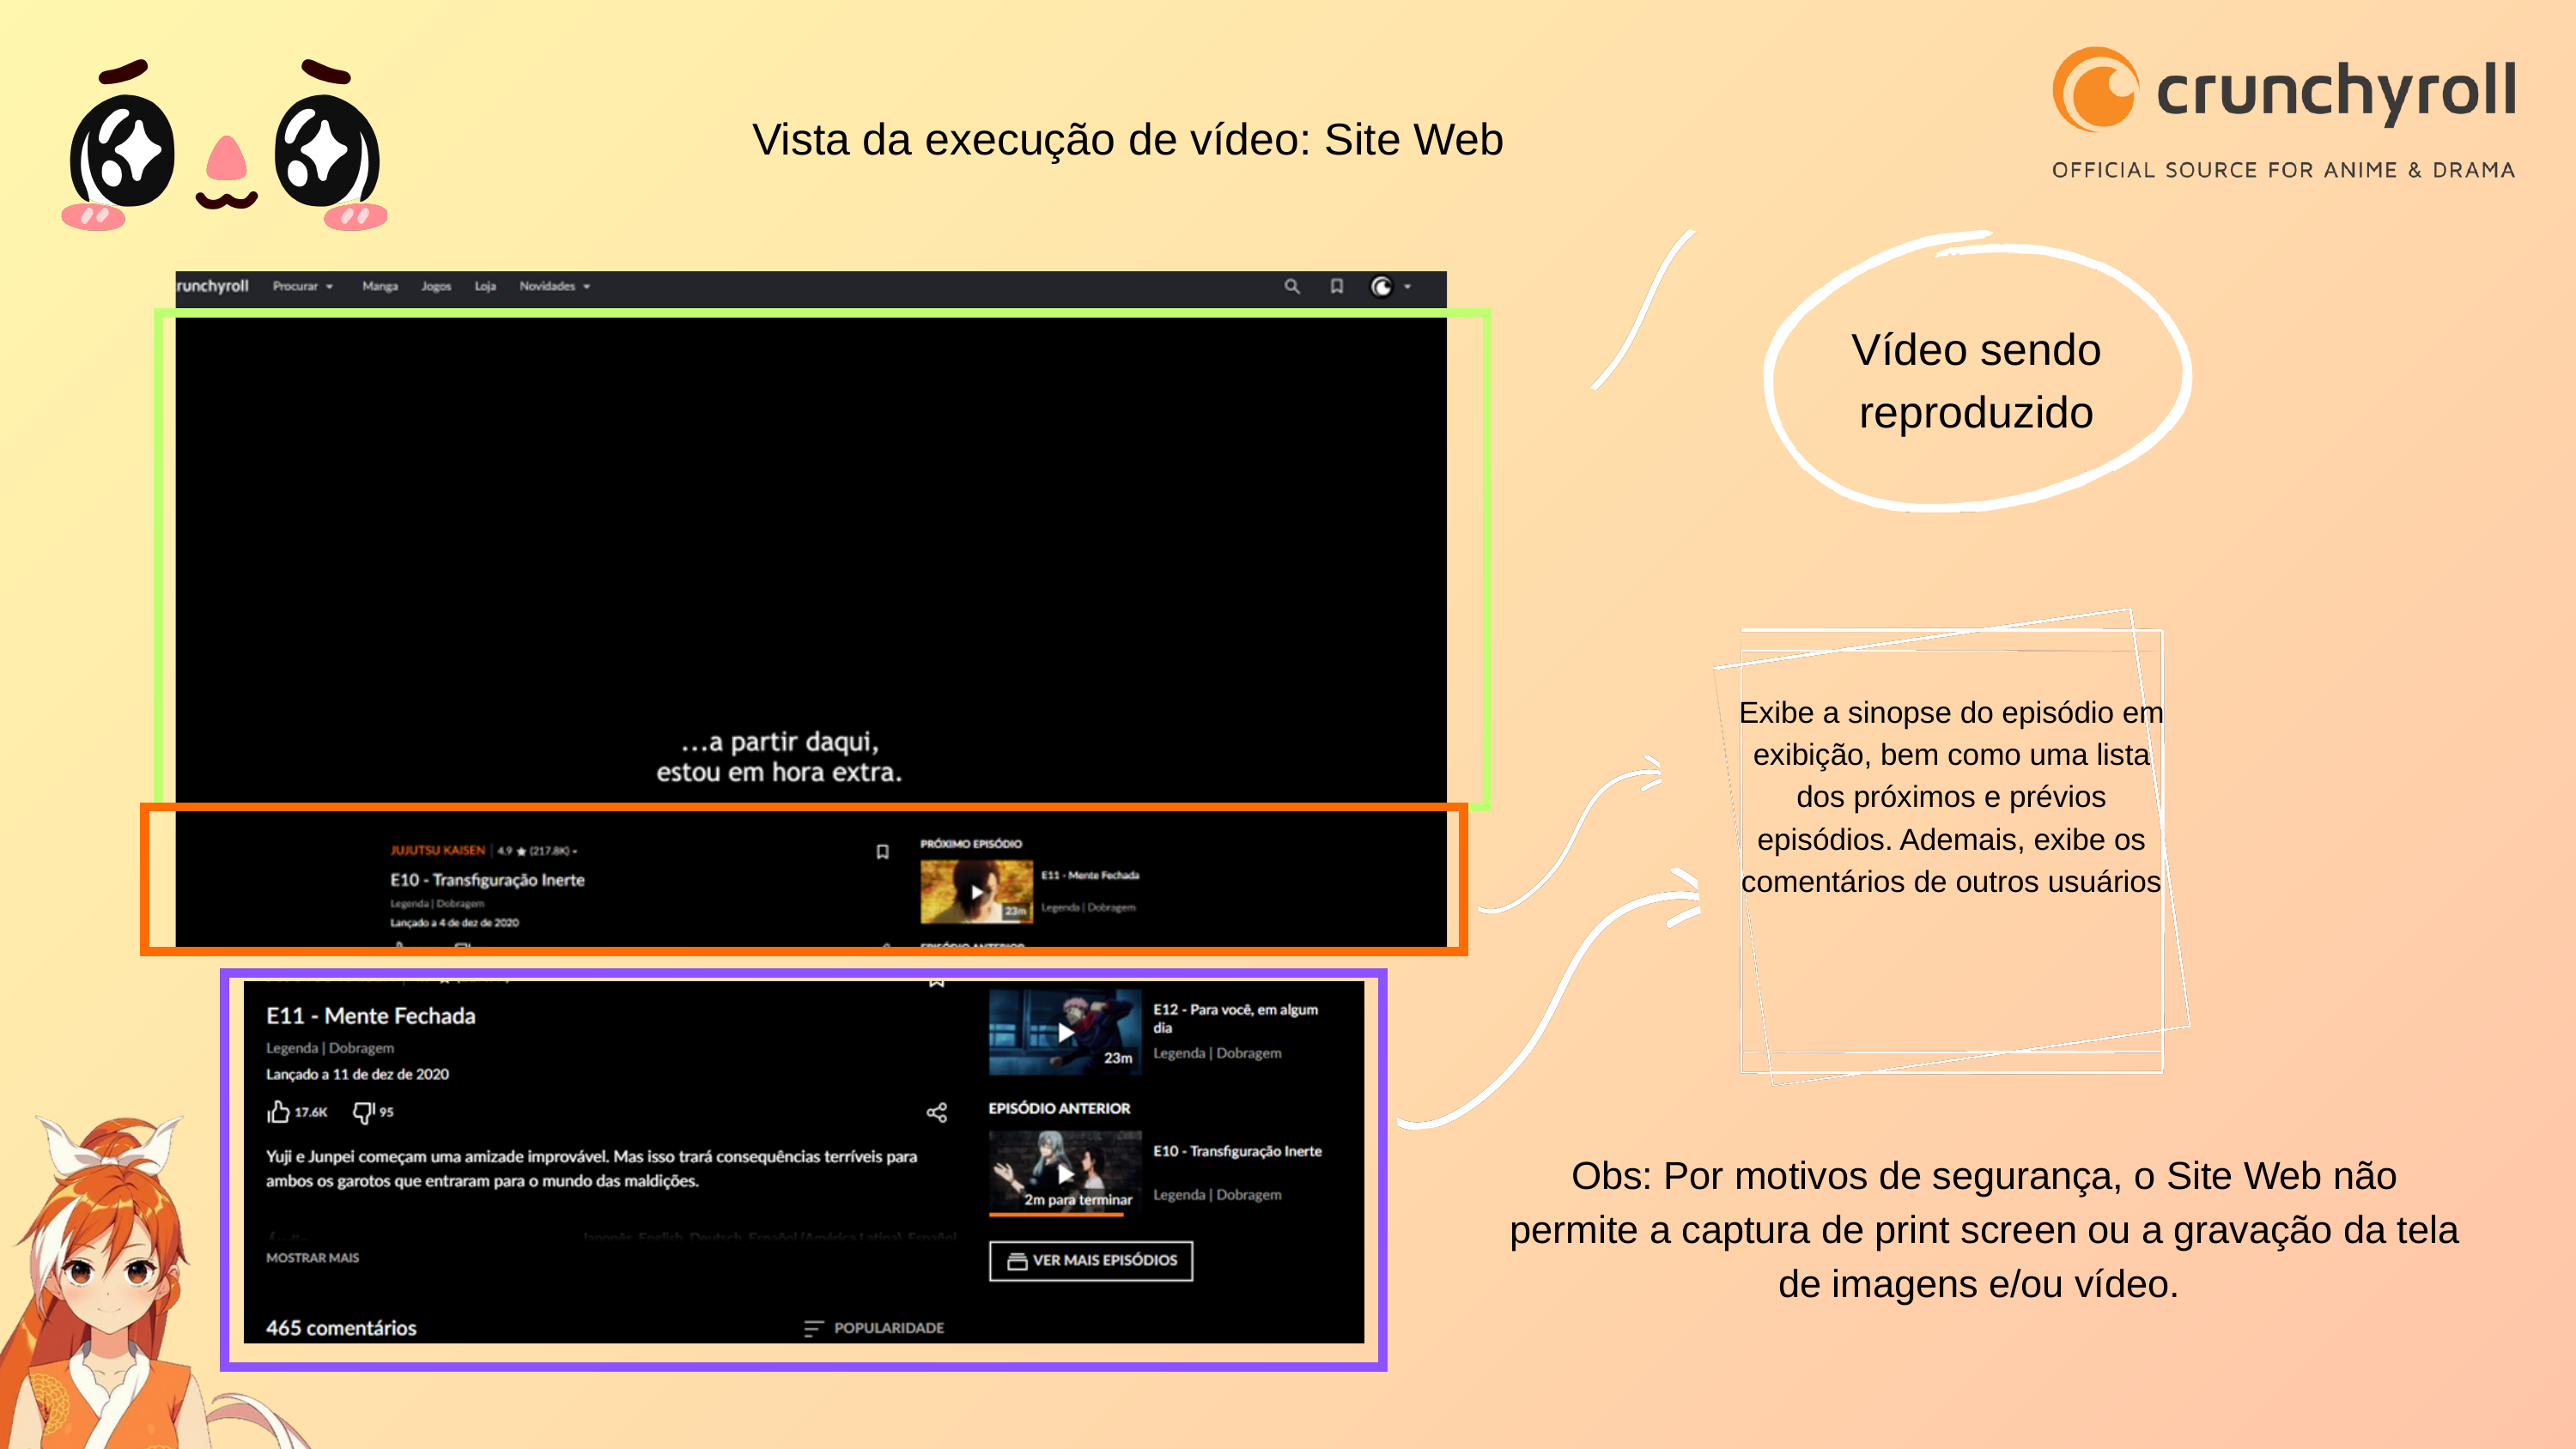

Vista da execução de vídeo: Site Web

Vídeo sendo reproduzido

Exibe a sinopse do episódio em exibição, bem como uma lista dos próximos e prévios episódios. Ademais, exibe os comentários de outros usuários

Obs: Por motivos de segurança, o Site Web não permite a captura de print screen ou a gravação da tela de imagens e/ou vídeo.